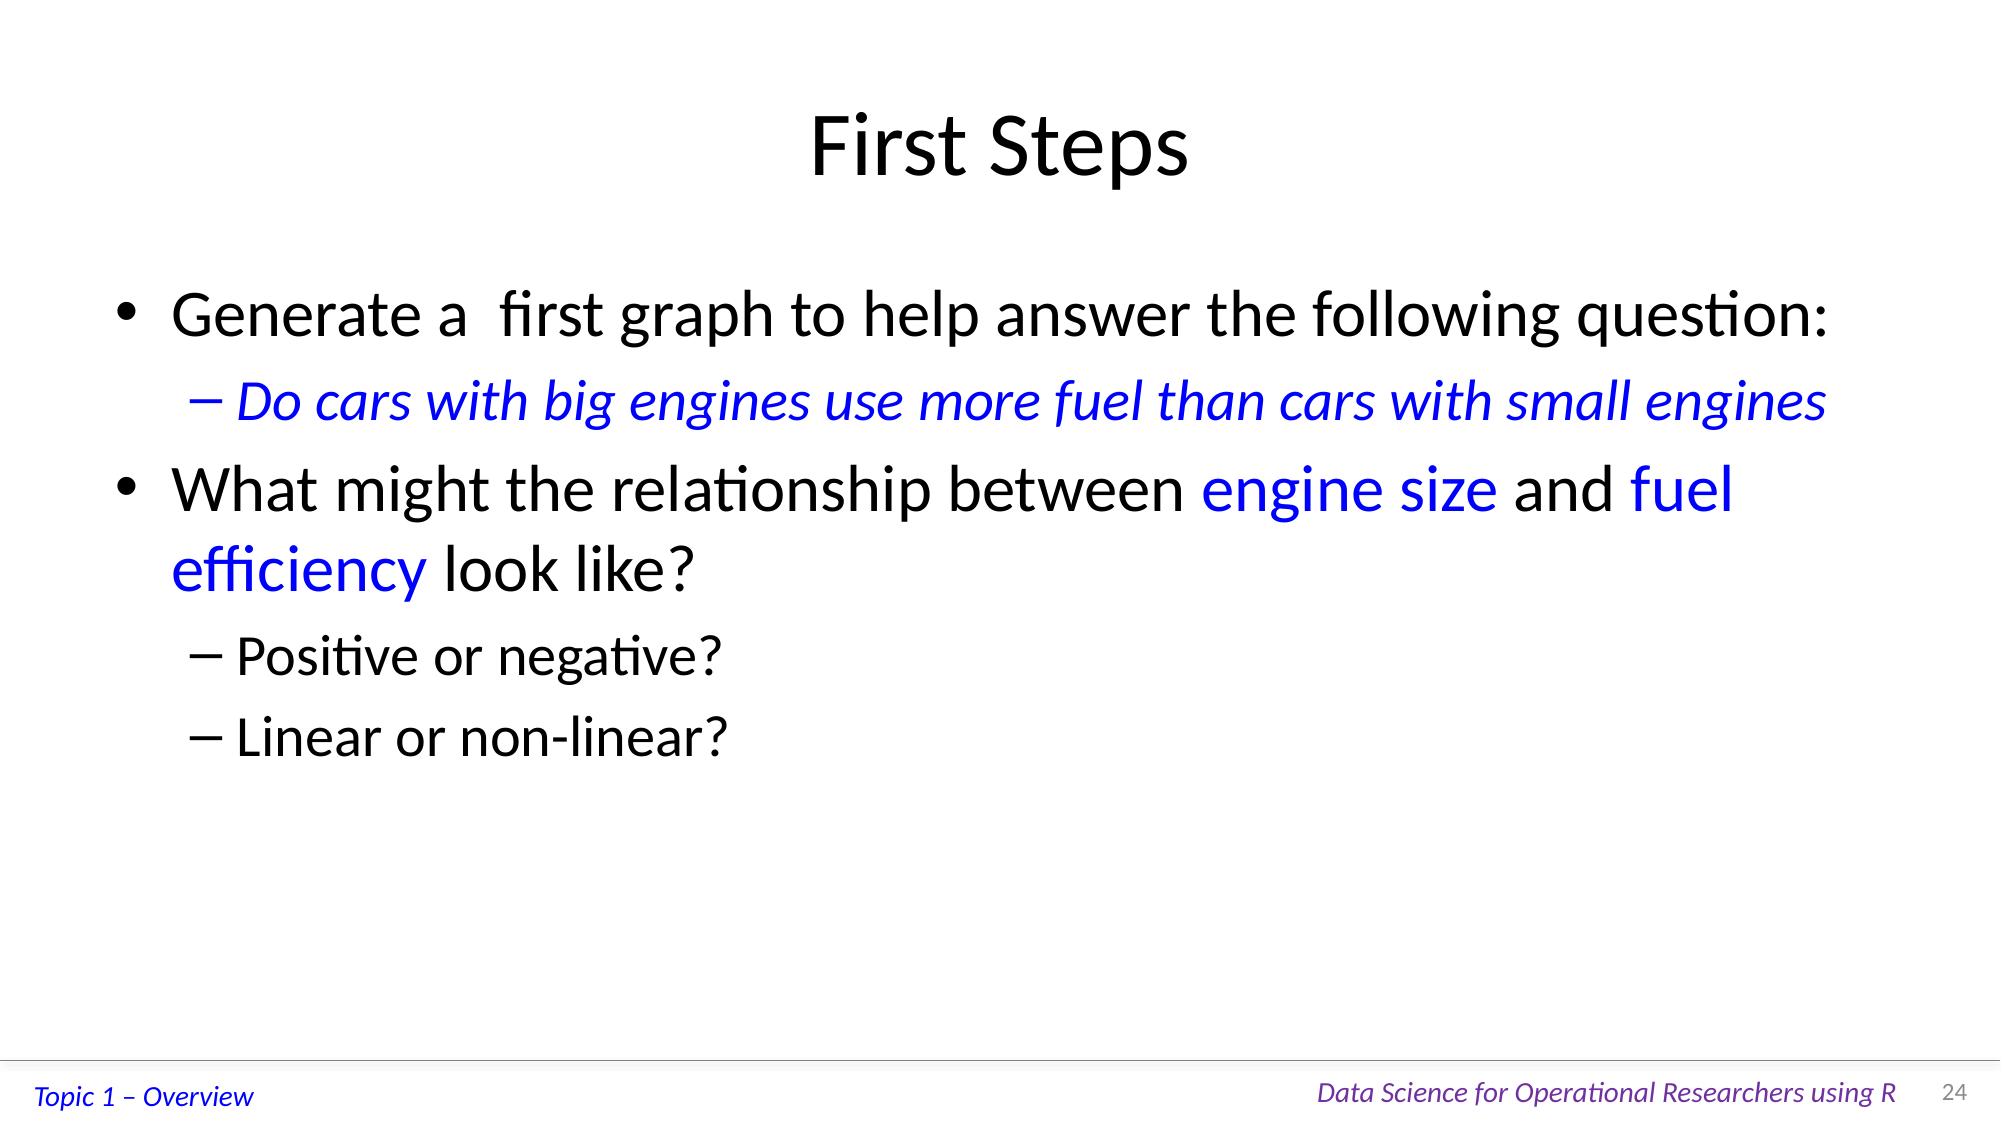

# First Steps
Generate a  first graph to help answer the following question:
Do cars with big engines use more fuel than cars with small engines
What might the relationship between engine size and fuel efficiency look like?
Positive or negative?
Linear or non-linear?
24